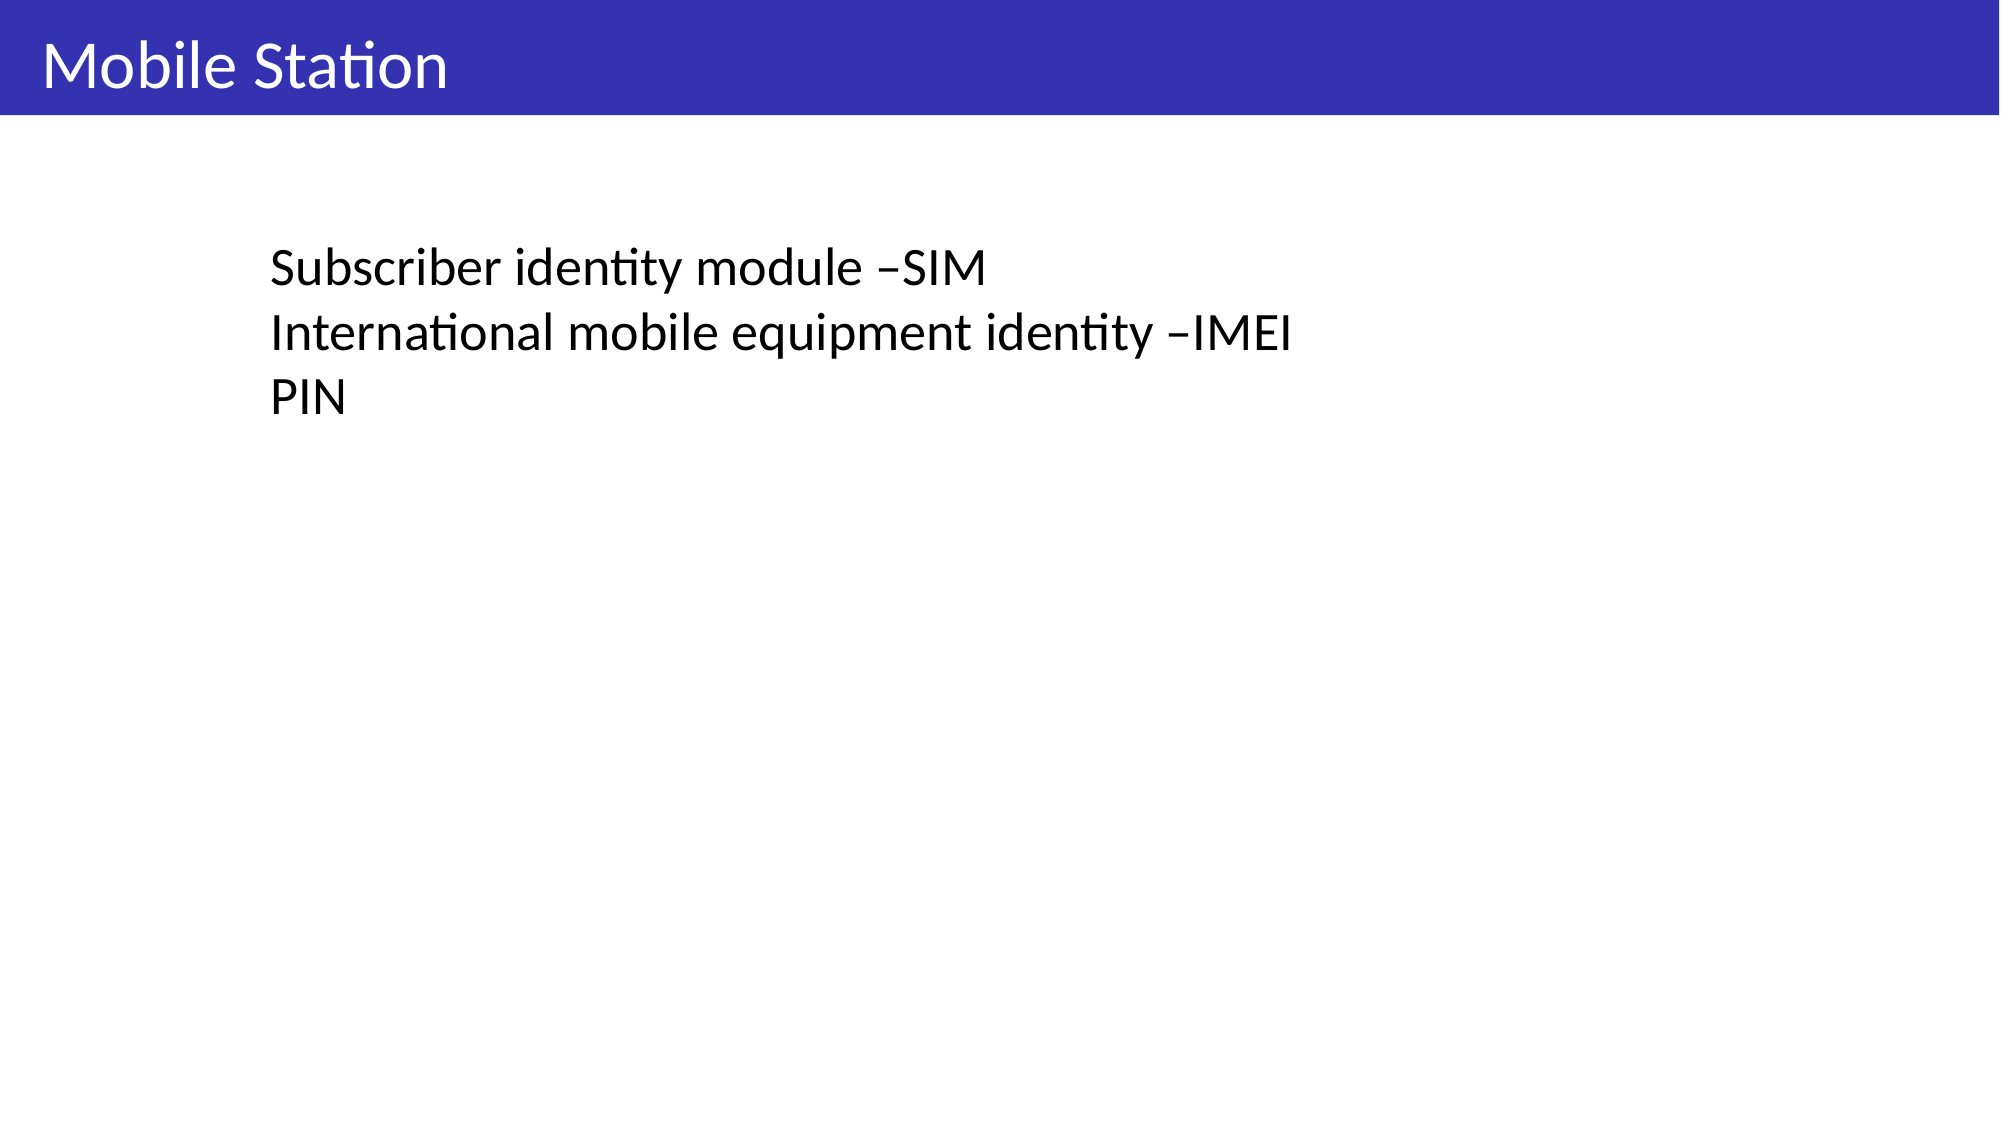

# Mobile Station
Subscriber identity module –SIM
International mobile equipment identity –IMEI
PIN